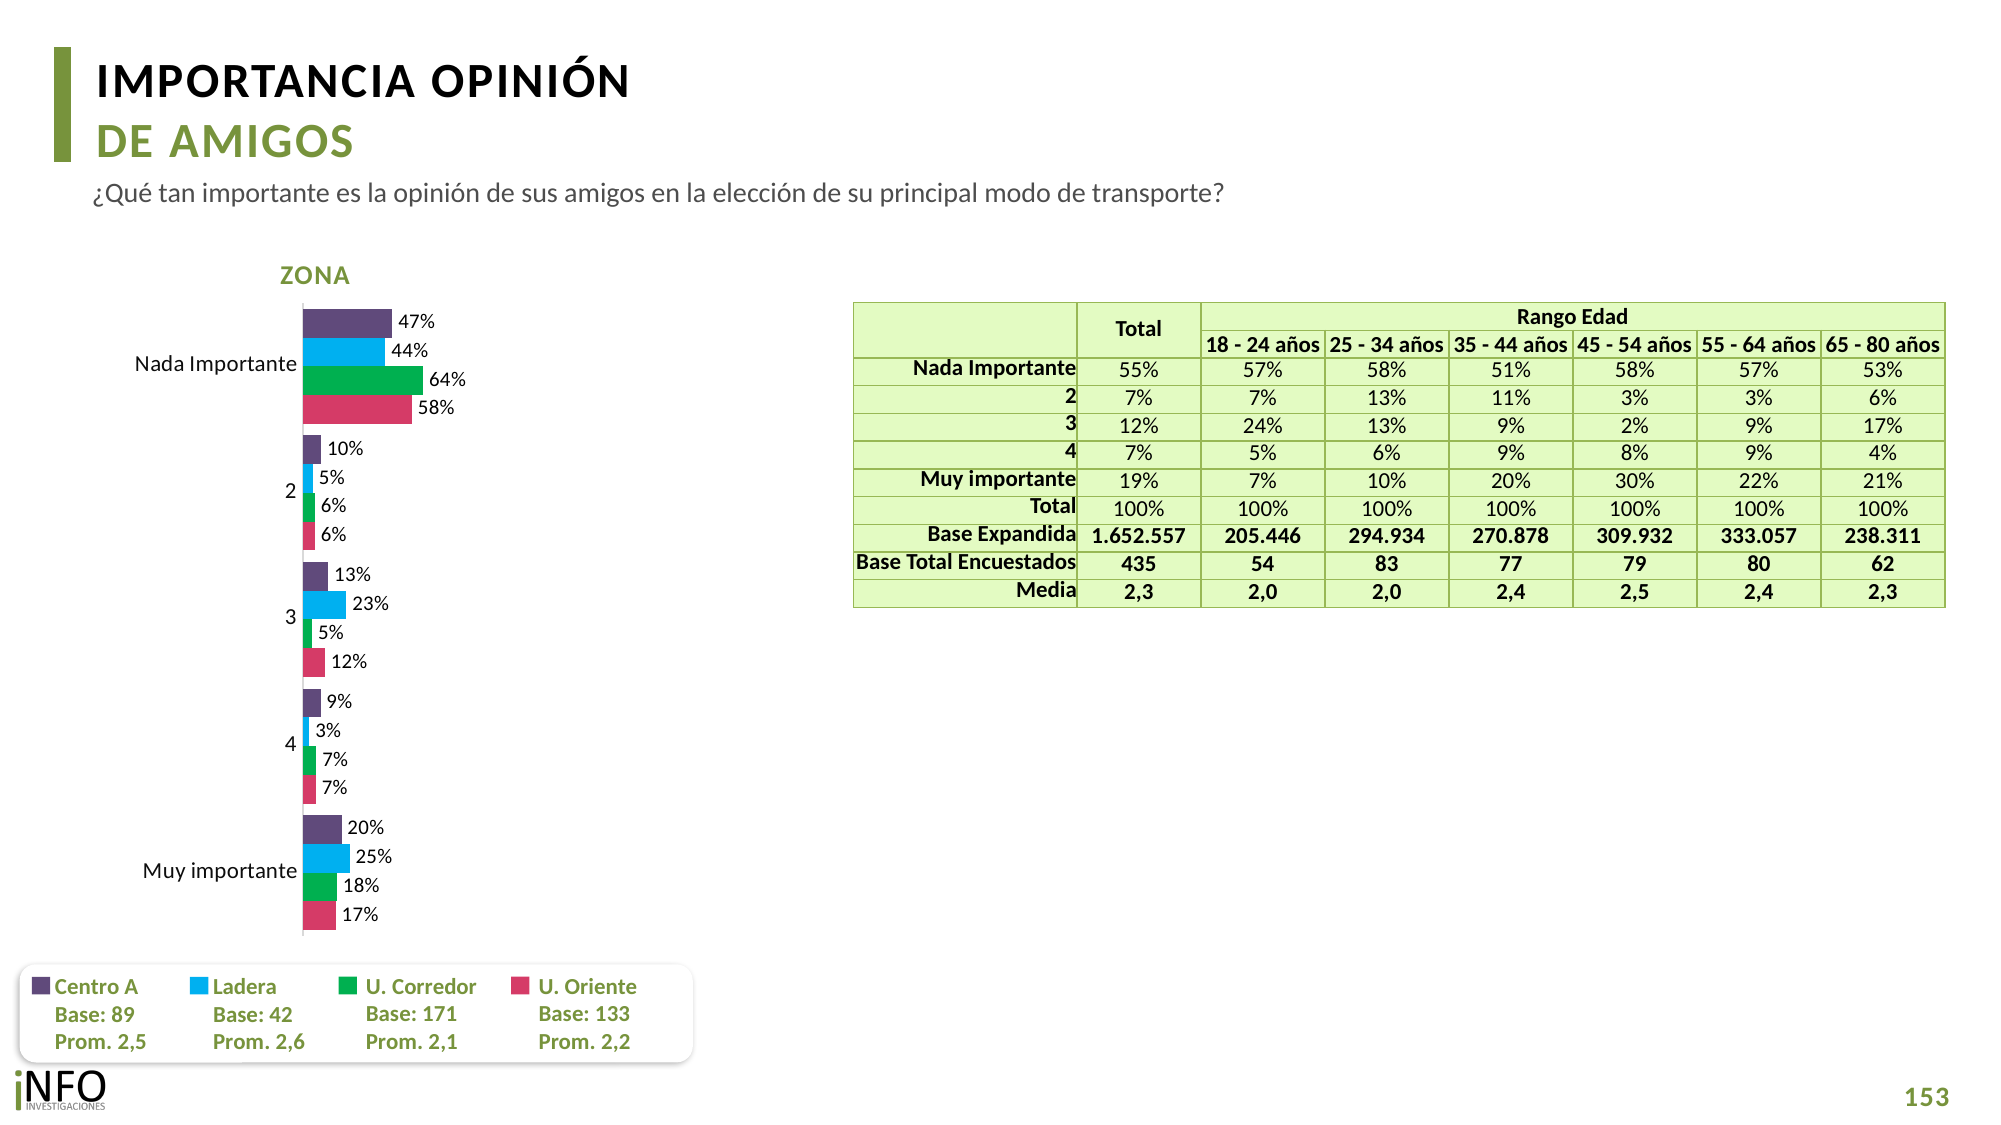

IMPORTANCIA OPINIÓN
DE AMIGOS

¿Qué tan importante es la opinión de sus amigos en la elección de su principal modo de transporte?
ZONA

### Chart

| Category | CA | L | UC | UO |
|---|---|---|---|---|
| Nada Importante | 0.474697765794994 | 0.4378097507296843 | 0.6386809363546764 | 0.5798629886742004 |
| 2 | 0.09529468964222296 | 0.05202237709730326 | 0.062433772934293946 | 0.06272925027593326 |
| 3 | 0.1330147739808158 | 0.2293433449953664 | 0.048161128403480864 | 0.11578126599435323 |
| 4 | 0.09275372892369531 | 0.033067608743926176 | 0.07026871508229579 | 0.06811302561949527 |
| Muy importante | 0.2042390416582733 | 0.24775691843372039 | 0.18045544722525408 | 0.1735134694360199 |
|  | Total | Rango Edad |  |  |  |  |  |
| --- | --- | --- | --- | --- | --- | --- | --- |
|  |  | 18 - 24 años | 25 - 34 años | 35 - 44 años | 45 - 54 años | 55 - 64 años | 65 - 80 años |
| Nada Importante | 55% | 57% | 58% | 51% | 58% | 57% | 53% |
| 2 | 7% | 7% | 13% | 11% | 3% | 3% | 6% |
| 3 | 12% | 24% | 13% | 9% | 2% | 9% | 17% |
| 4 | 7% | 5% | 6% | 9% | 8% | 9% | 4% |
| Muy importante | 19% | 7% | 10% | 20% | 30% | 22% | 21% |
| Total | 100% | 100% | 100% | 100% | 100% | 100% | 100% |
| Base Expandida | 1.652.557 | 205.446 | 294.934 | 270.878 | 309.932 | 333.057 | 238.311 |
| Base Total Encuestados | 435 | 54 | 83 | 77 | 79 | 80 | 62 |
| Media | 2,3 | 2,0 | 2,0 | 2,4 | 2,5 | 2,4 | 2,3 |
U. Corredor
Base: 171
Prom. 2,1
U. Oriente
Base: 133
Prom. 2,2

Centro A
Base: 89
Prom. 2,5
Ladera
Base: 42
Prom. 2,6

153